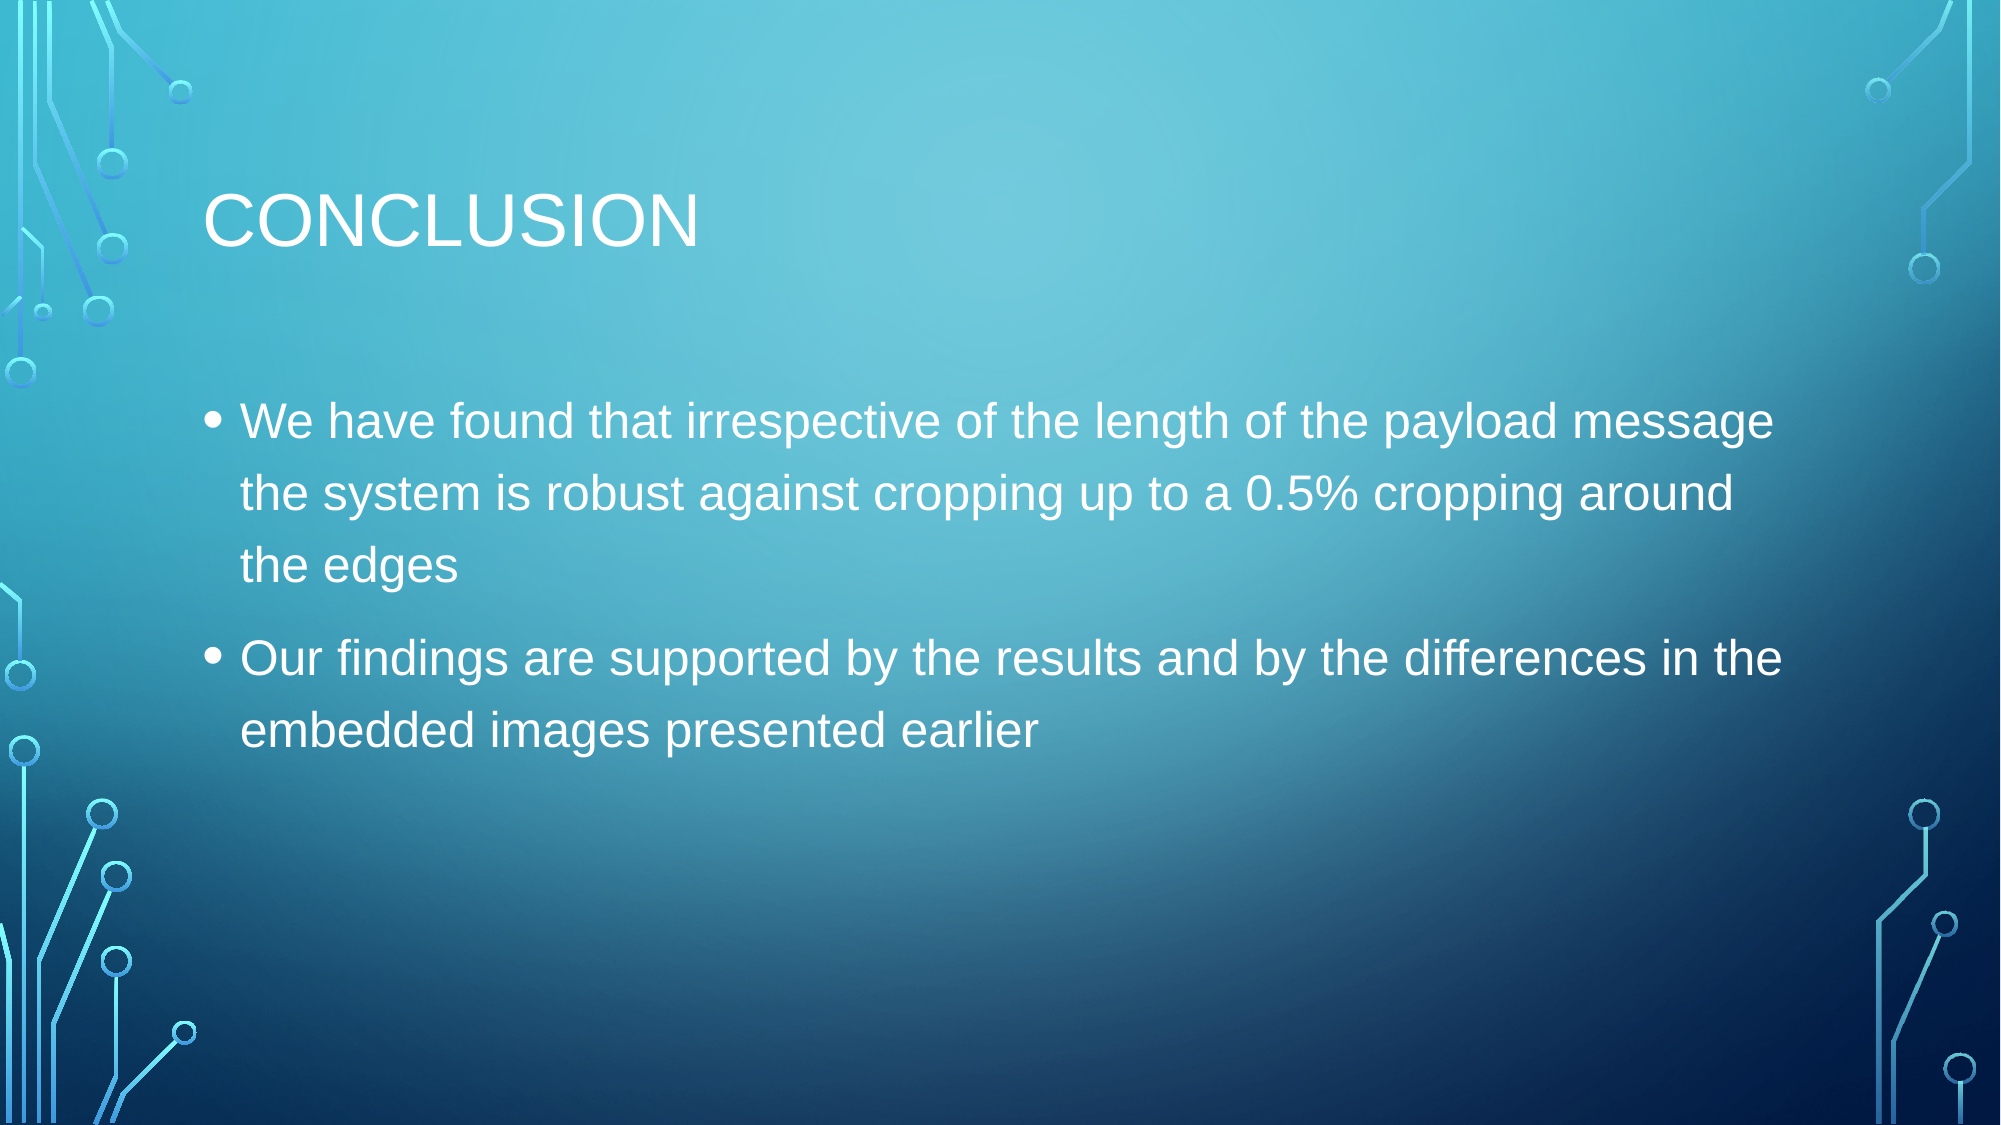

# Conclusion
We have found that irrespective of the length of the payload message the system is robust against cropping up to a 0.5% cropping around the edges
Our findings are supported by the results and by the differences in the embedded images presented earlier